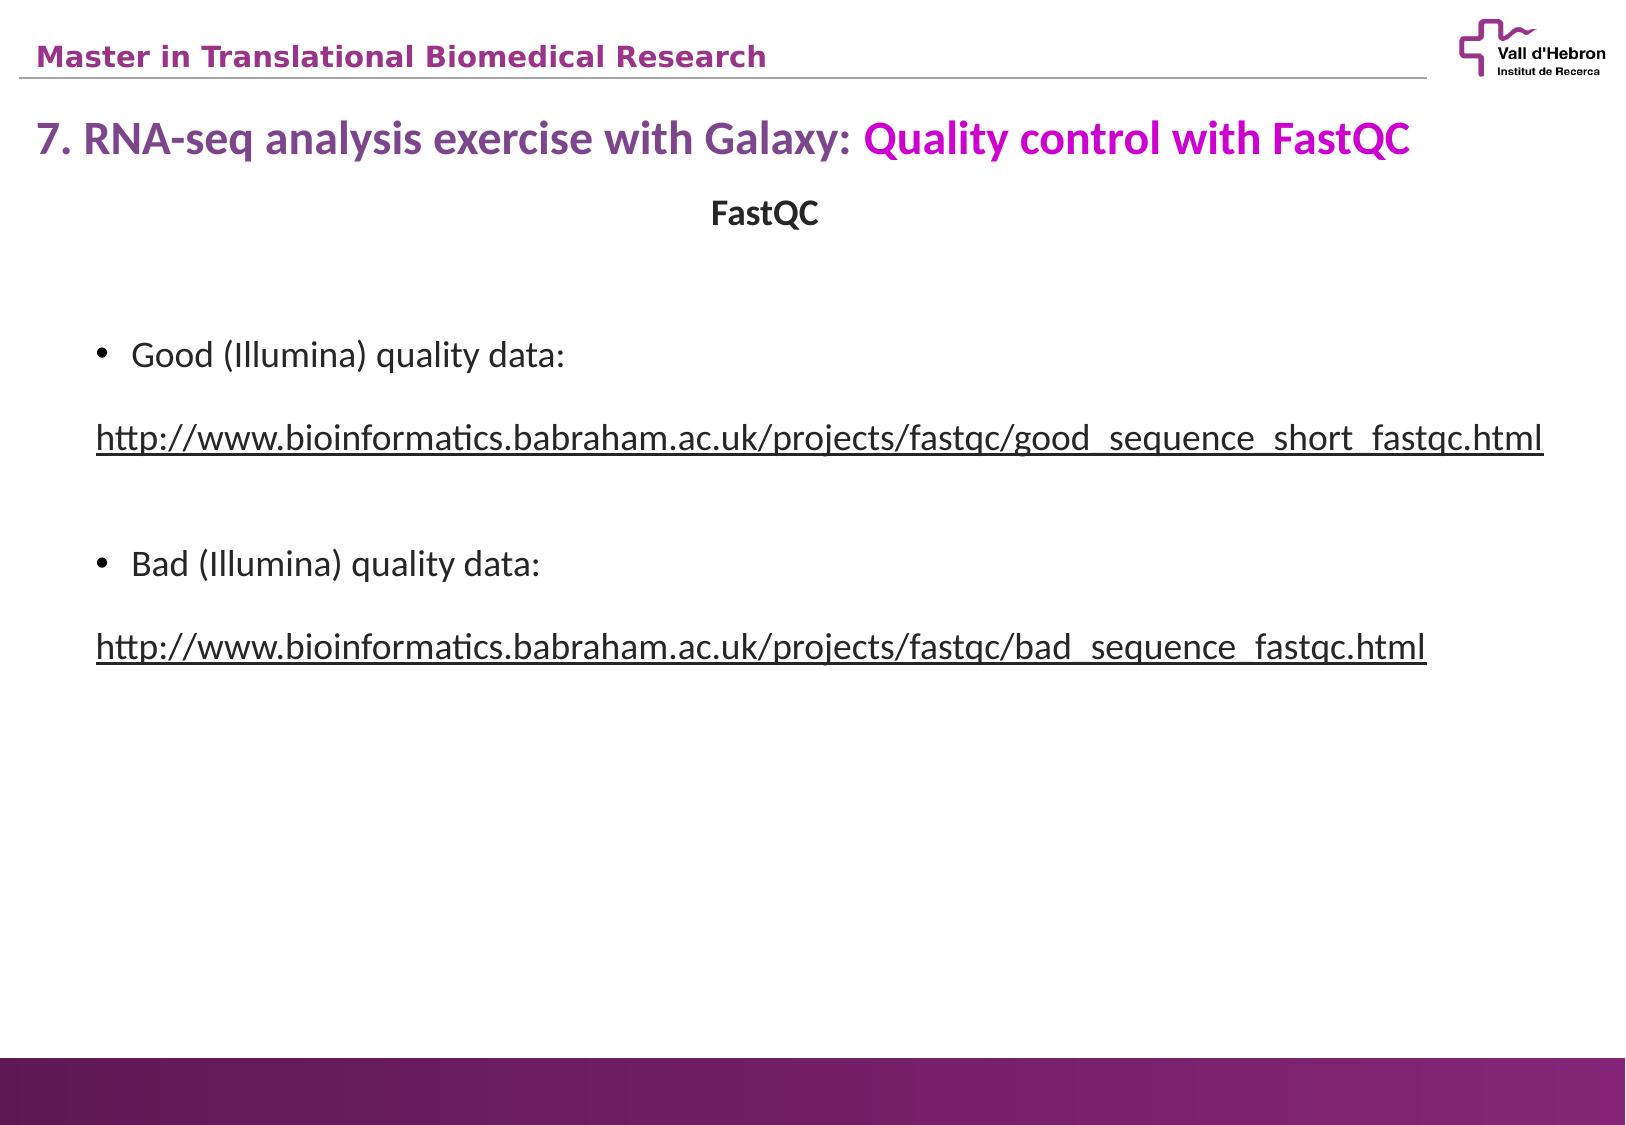

7. RNA-seq analysis exercise with Galaxy: Quality control with FastQC
FastQC
Good (Illumina) quality data:

http://www.bioinformatics.babraham.ac.uk/projects/fastqc/good_sequence_short_fastqc.html

Bad (Illumina) quality data:

http://www.bioinformatics.babraham.ac.uk/projects/fastqc/bad_sequence_fastqc.html